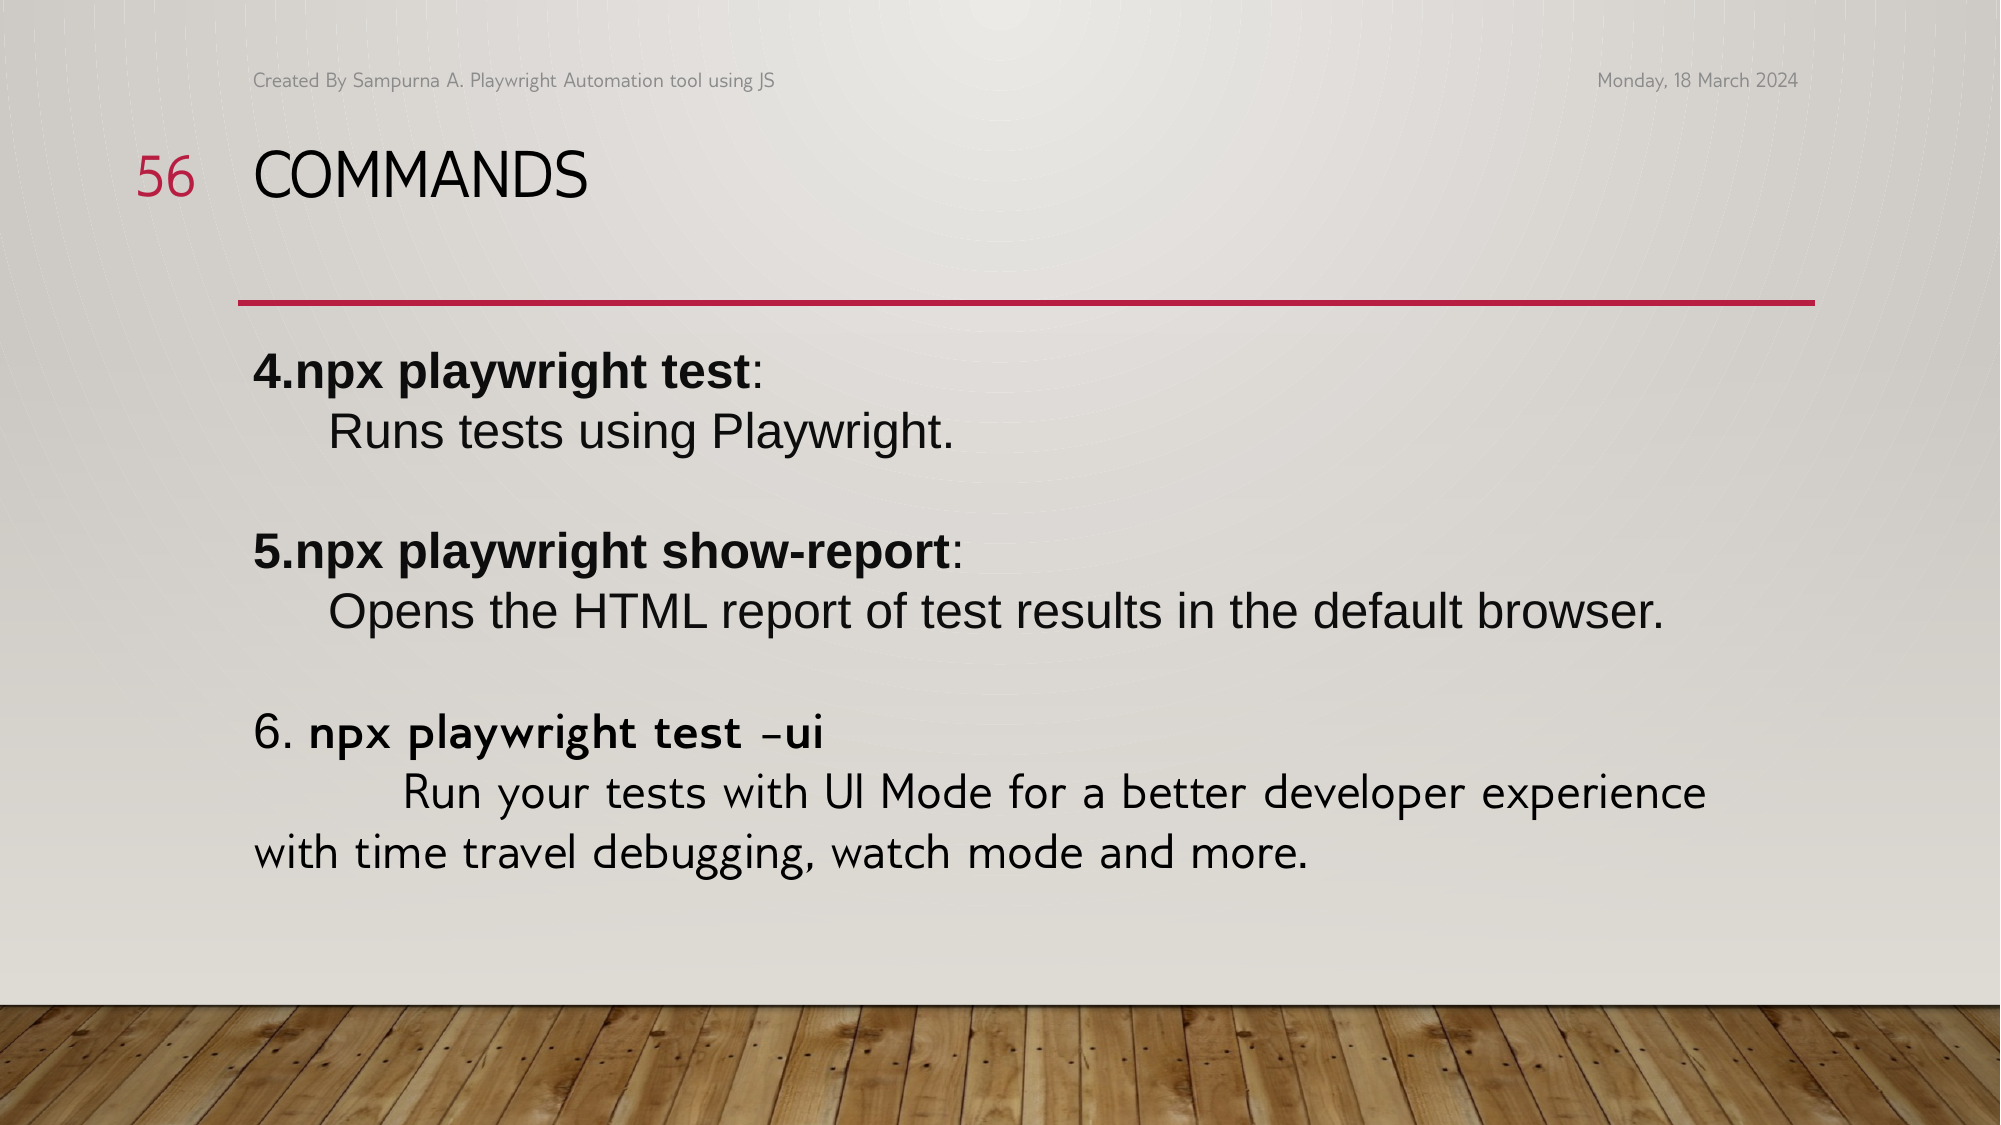

Created By Sampurna A. Playwright Automation tool using JS
Monday, 18 March 2024
56
# Commands
npx playwright test:
Runs tests using Playwright.

npx playwright show-report:
Opens the HTML report of test results in the default browser.

6. npx playwright test –ui
	Run your tests with UI Mode for a better developer experience with time travel debugging, watch mode and more.